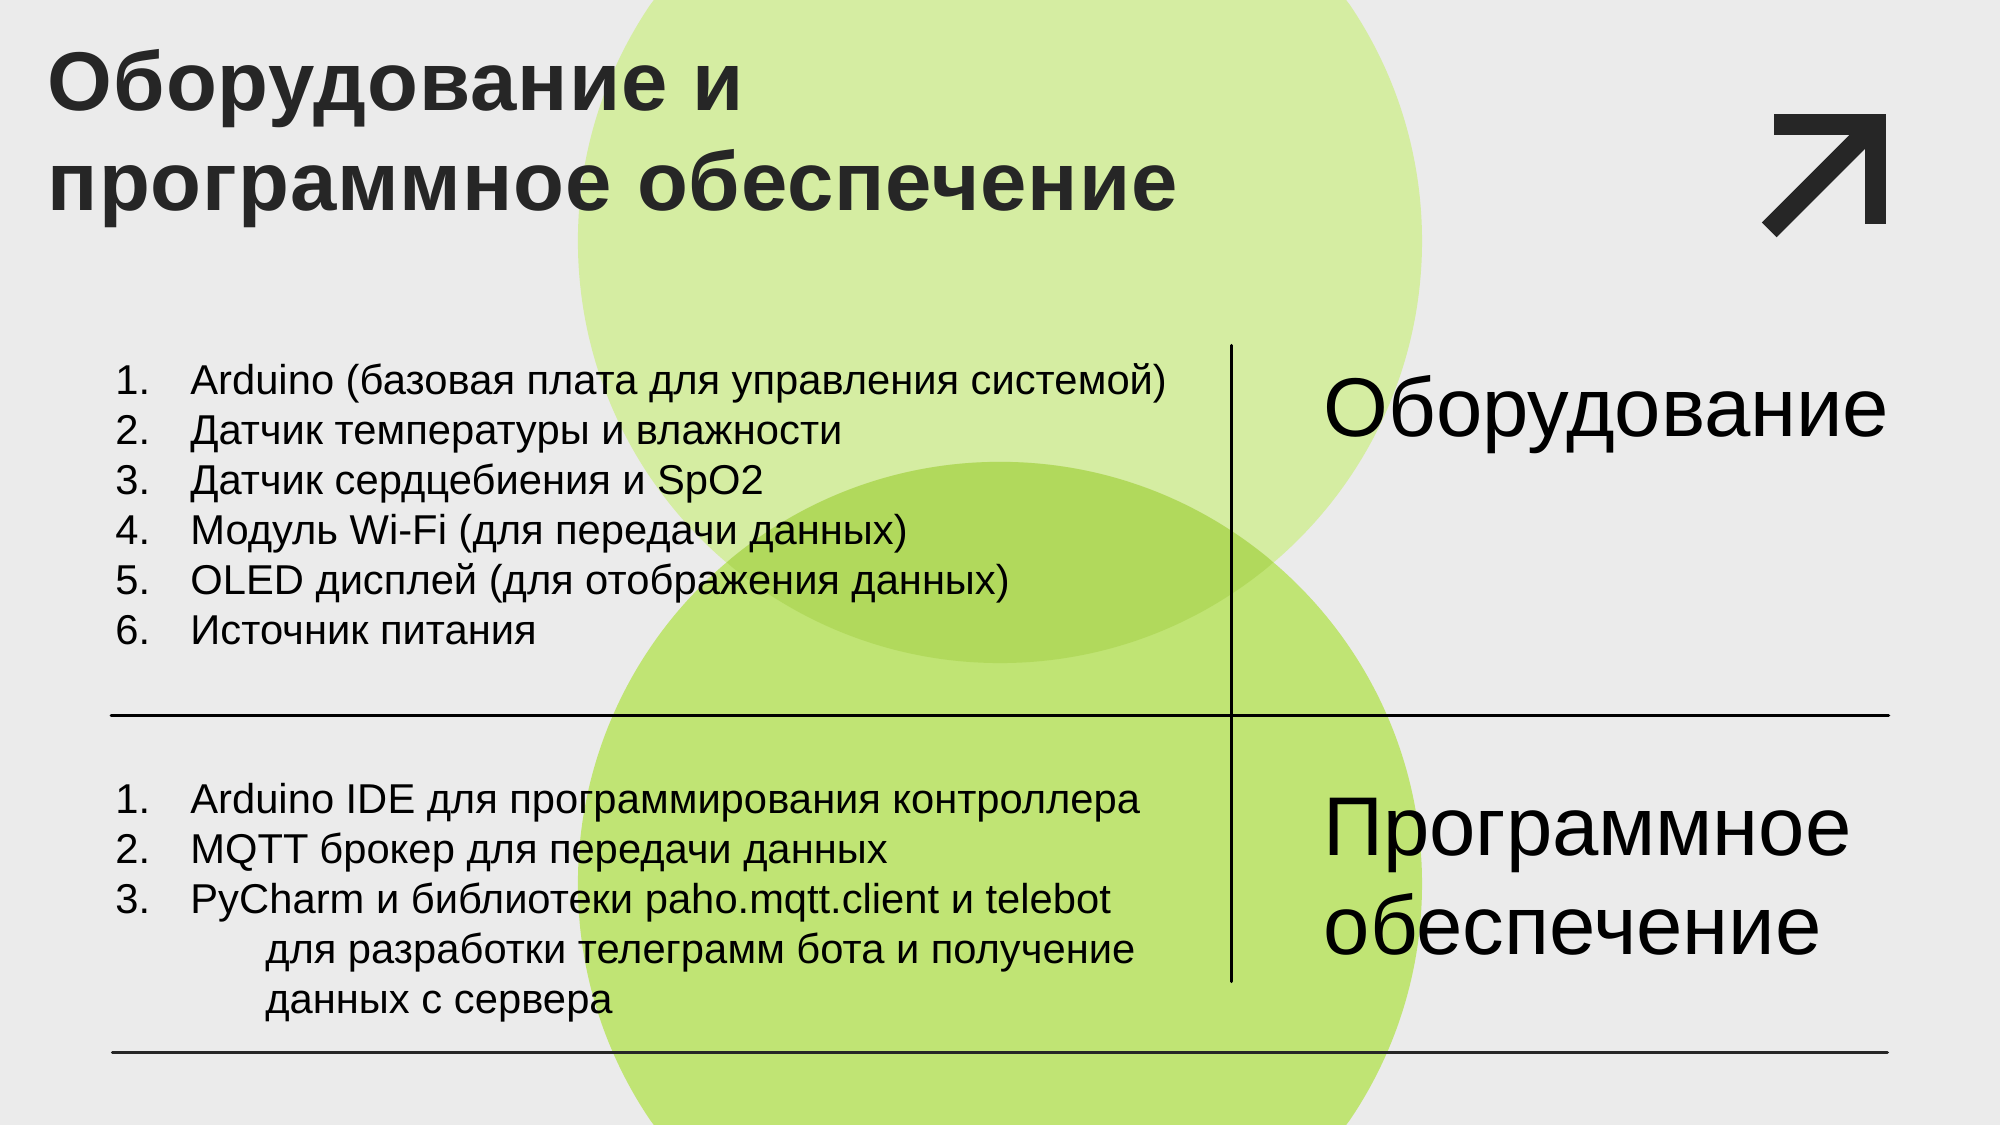

# Оборудование и программное обеспечение
Arduino (базовая плата для управления системой)
Датчик температуры и влажности
Датчик сердцебиения и SpO2
Модуль Wi-Fi (для передачи данных)
OLED дисплей (для отображения данных)
Источник питания
Оборудование
Arduino IDE для программирования контроллера
MQTT брокер для передачи данных
PyCharm и библиотеки paho.mqtt.client и telebot
	для разработки телеграмм бота и получение
	данных с сервера
Программное обеспечение